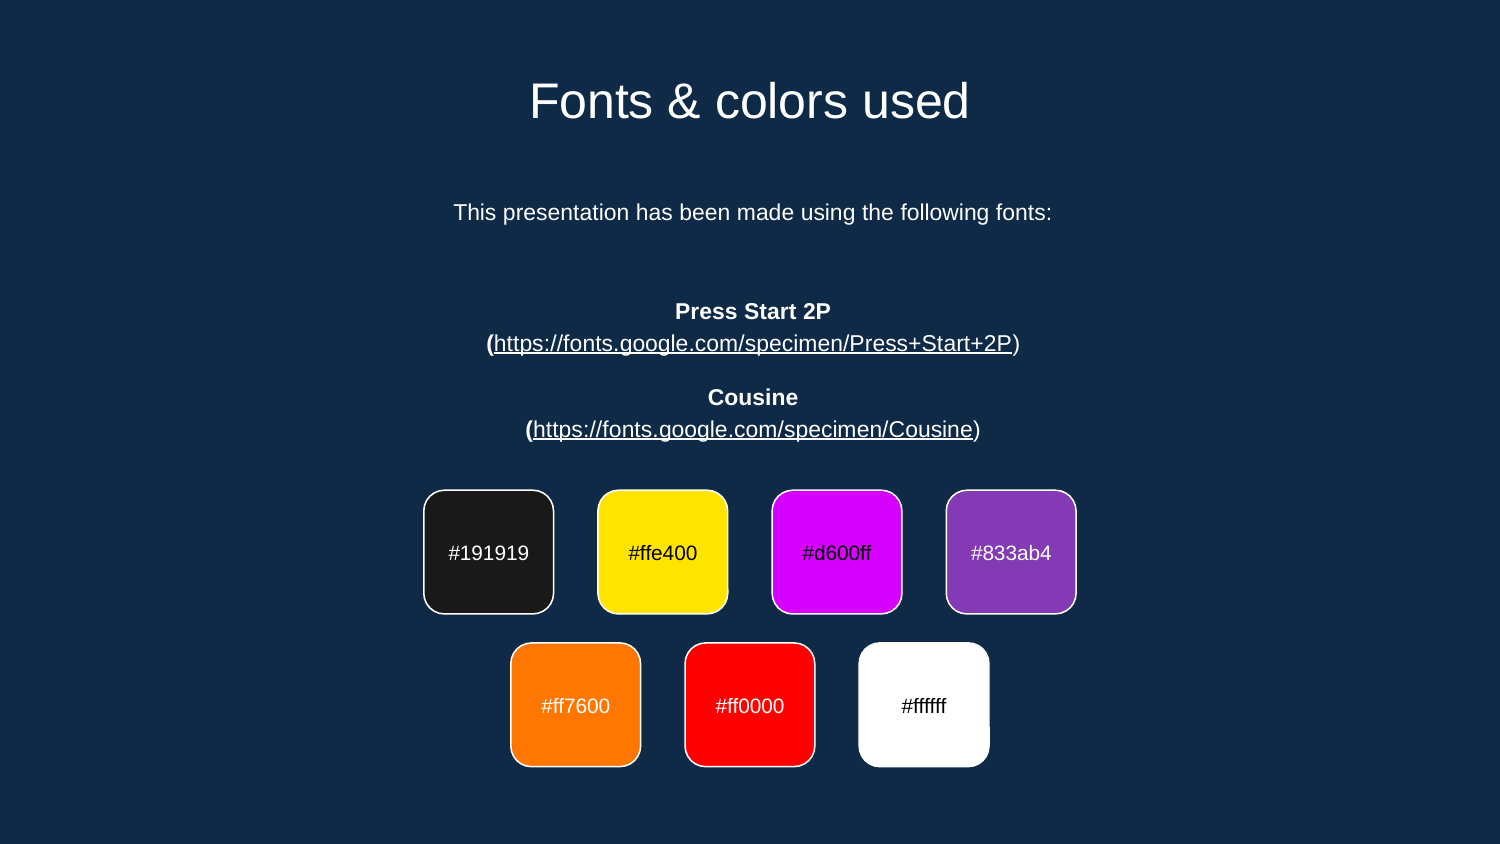

# Fonts & colors used
This presentation has been made using the following fonts:

Press Start 2P
(https://fonts.google.com/specimen/Press+Start+2P)

Cousine
(https://fonts.google.com/specimen/Cousine)

#191919
#ffe400
#d600ff
#833ab4

#ff7600
#ff0000
#ffffff